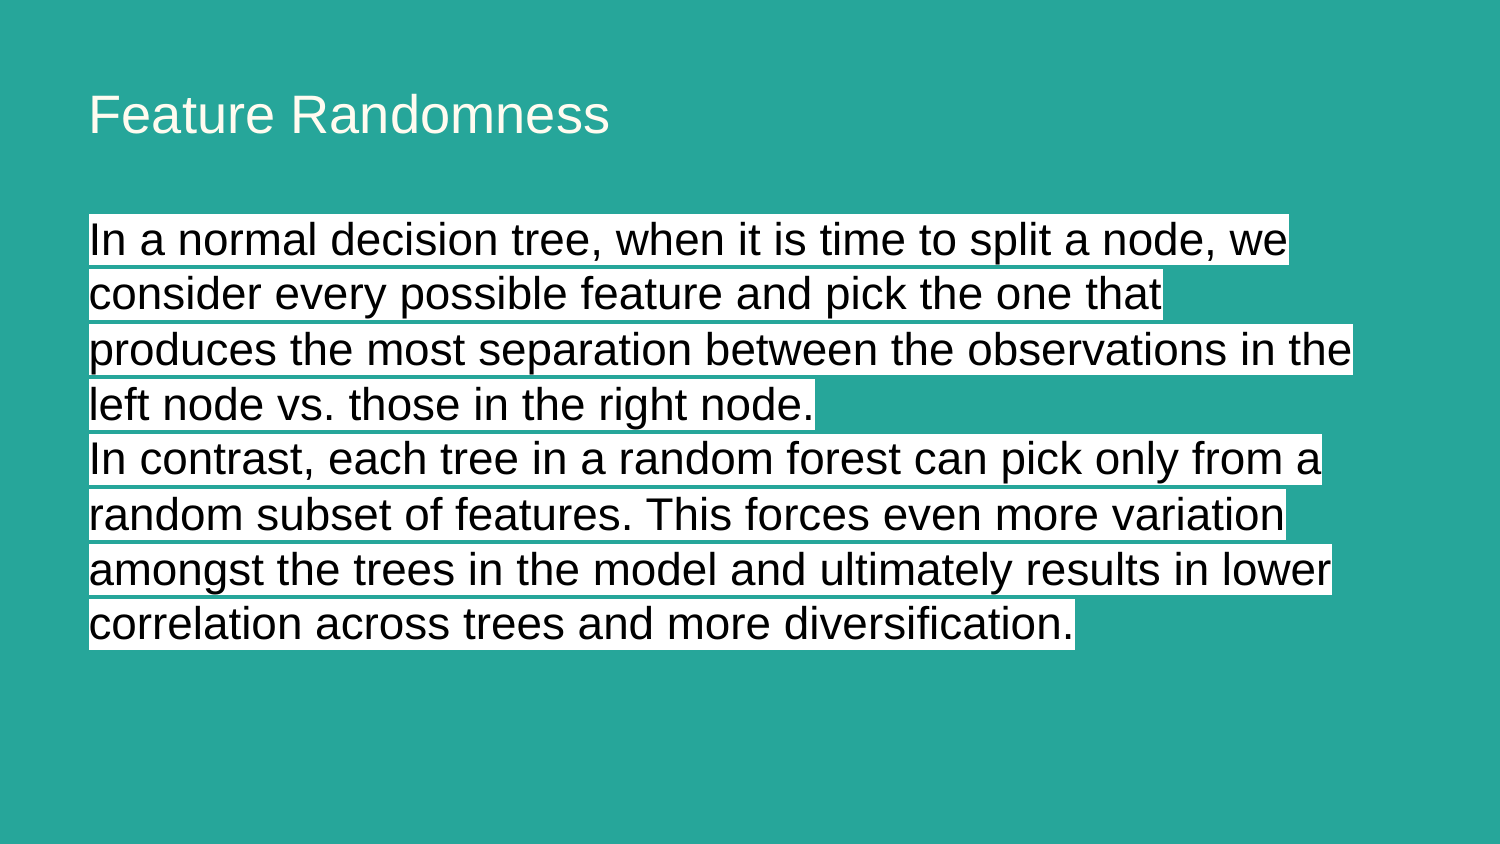

# Feature Randomness

In a normal decision tree, when it is time to split a node, we consider every possible feature and pick the one that produces the most separation between the observations in the left node vs. those in the right node.
In contrast, each tree in a random forest can pick only from a random subset of features. This forces even more variation amongst the trees in the model and ultimately results in lower correlation across trees and more diversification.